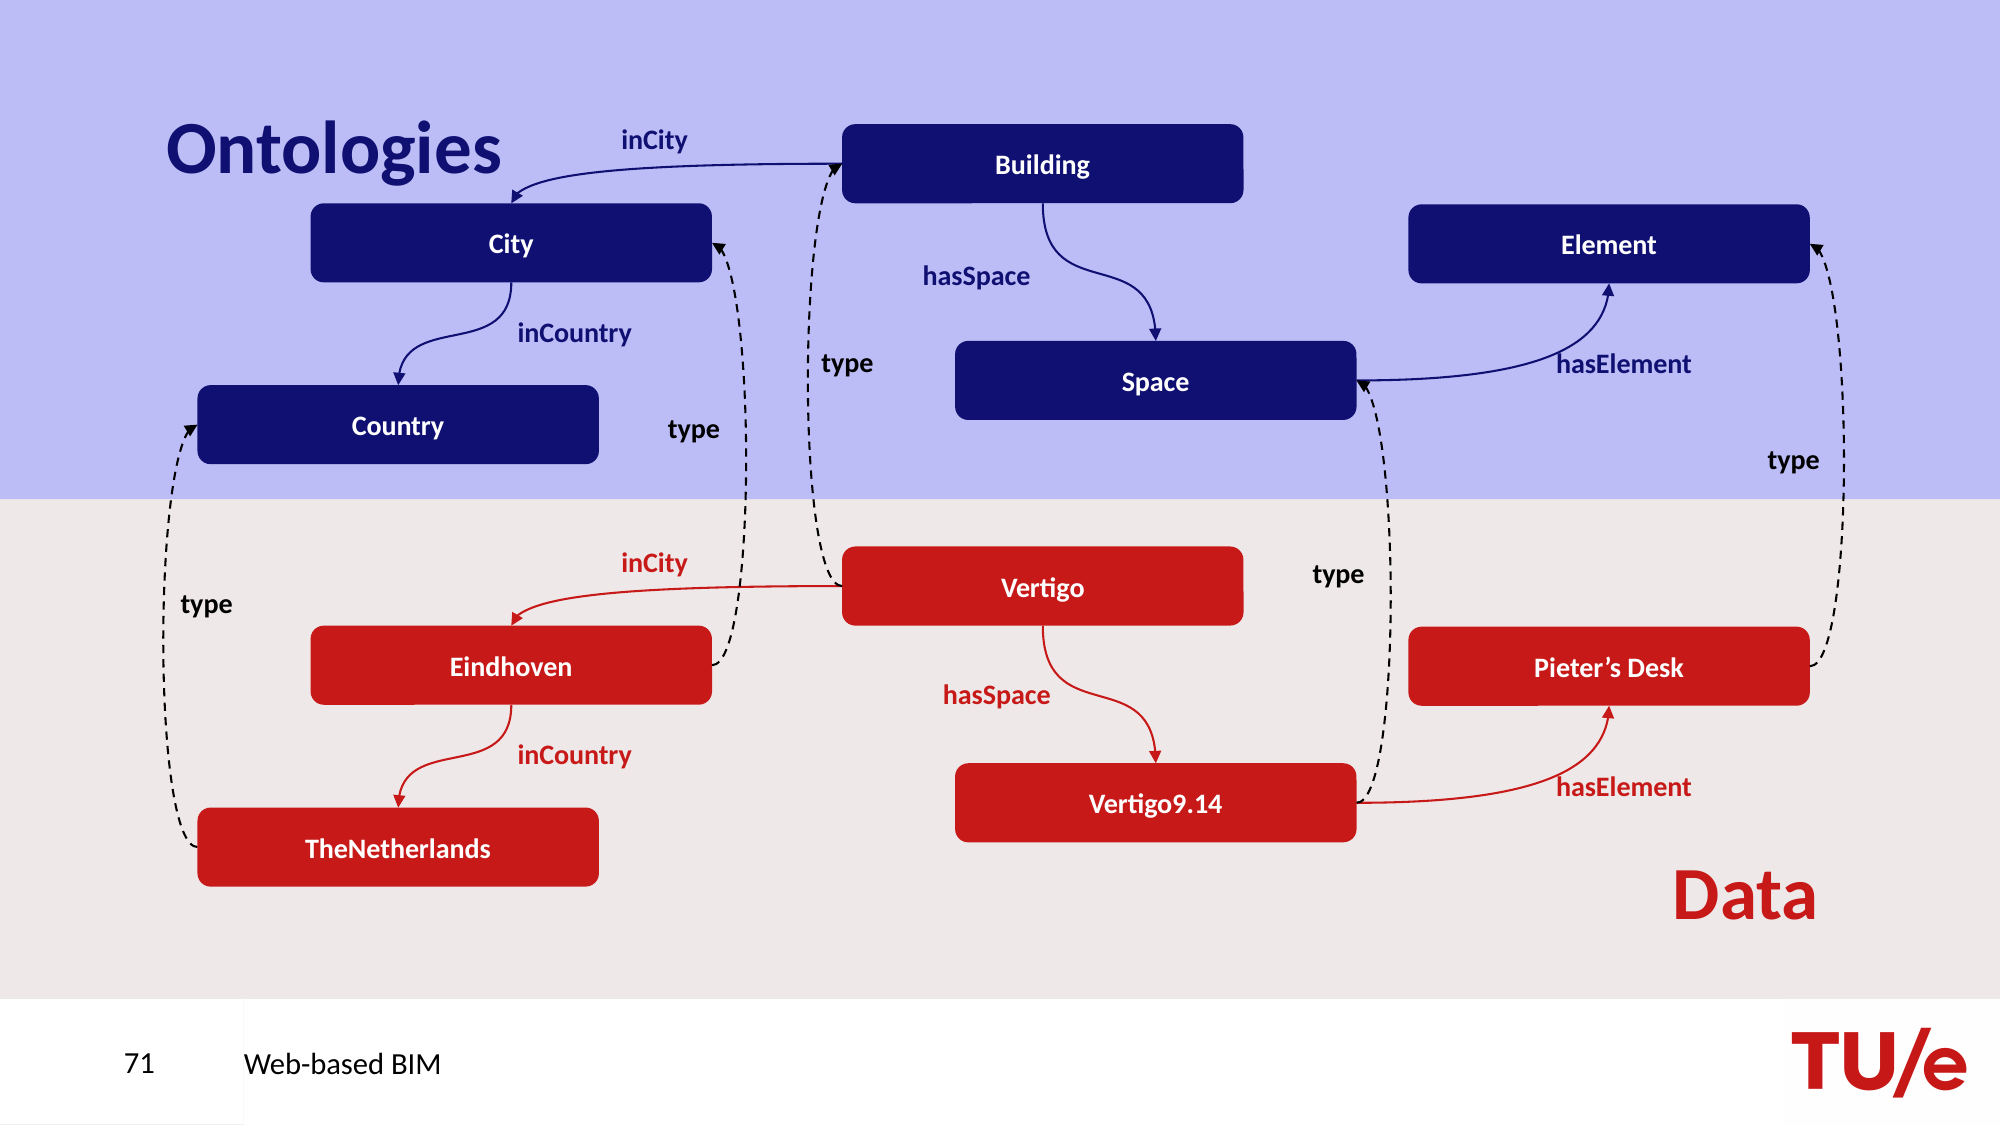

# Ontologies
inCity
Building
City
Element
hasSpace
inCountry
type
hasElement
Space
Country
type
type
inCity
Vertigo
type
type
Eindhoven
Pieter’s Desk
hasSpace
inCountry
hasElement
Vertigo9.14
TheNetherlands
Data
71
Web-based BIM